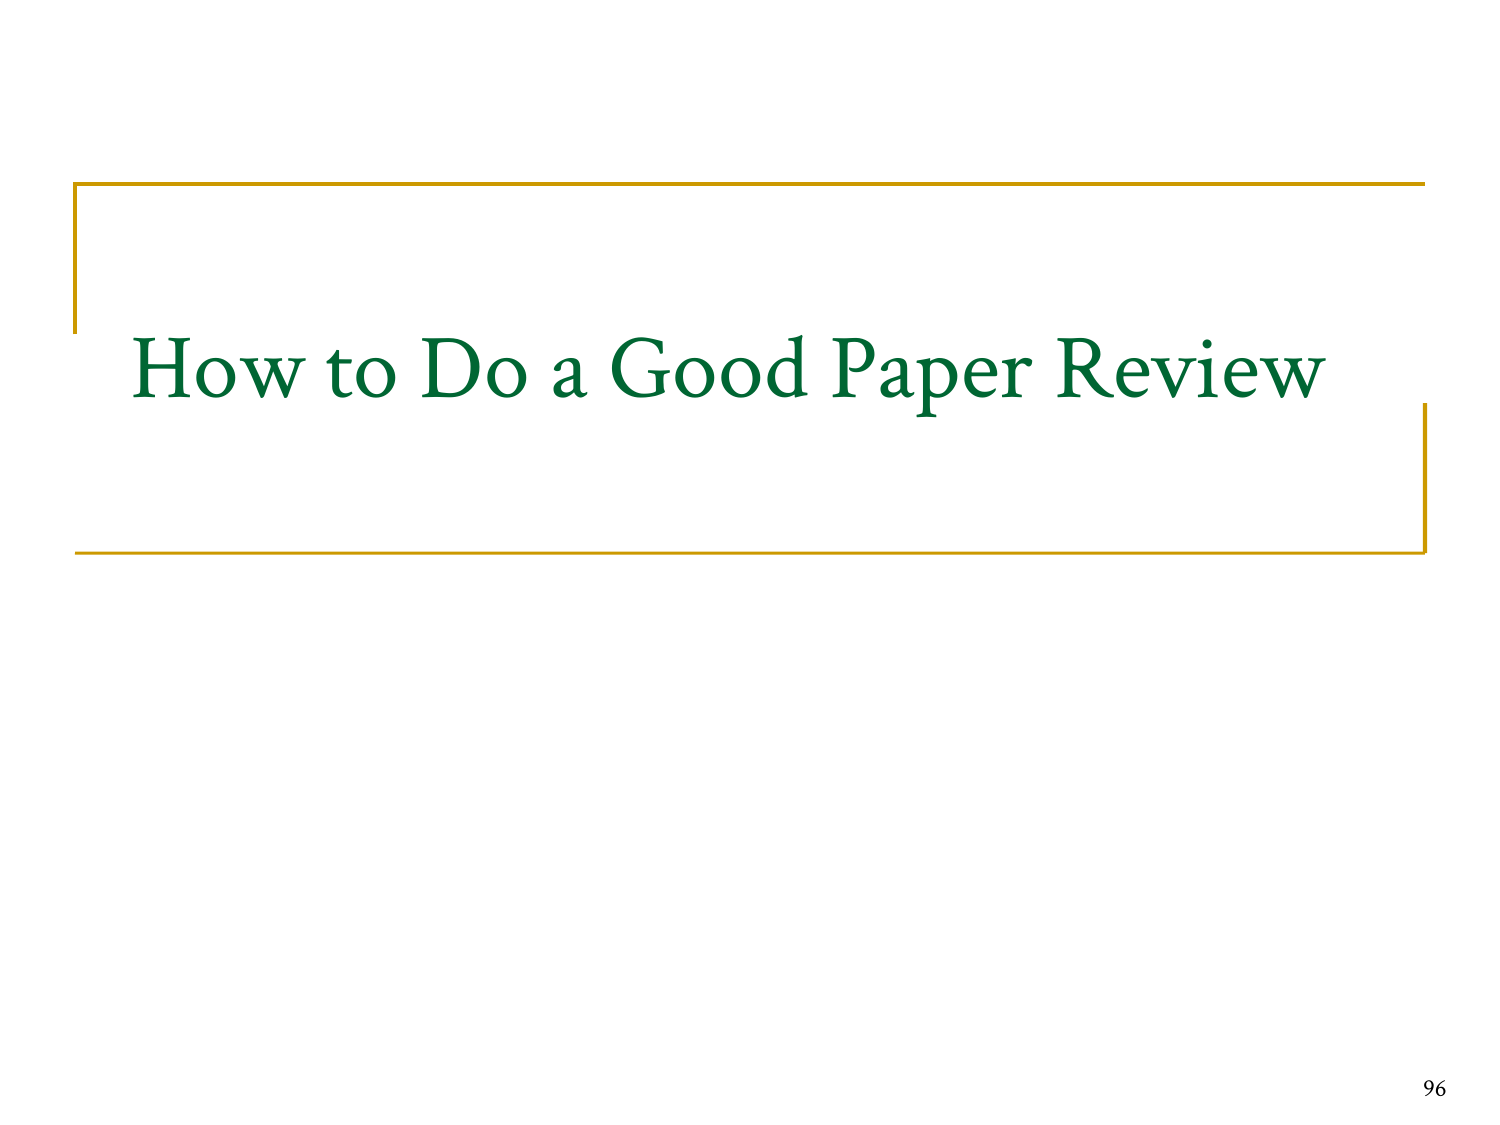

# How to Do a Good Paper Review

96